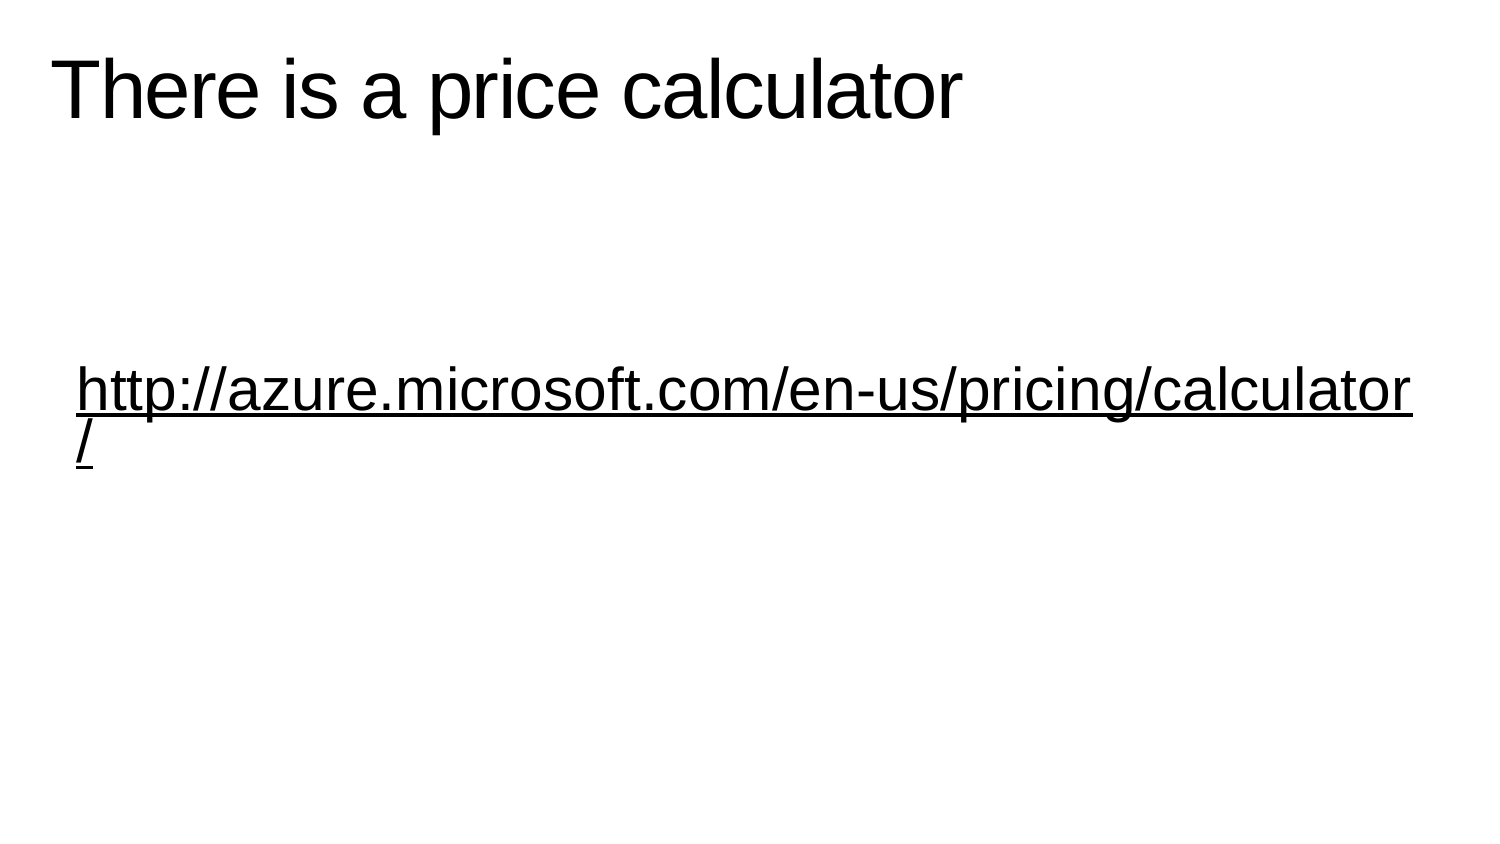

# There is a price calculator
http://azure.microsoft.com/en-us/pricing/calculator/